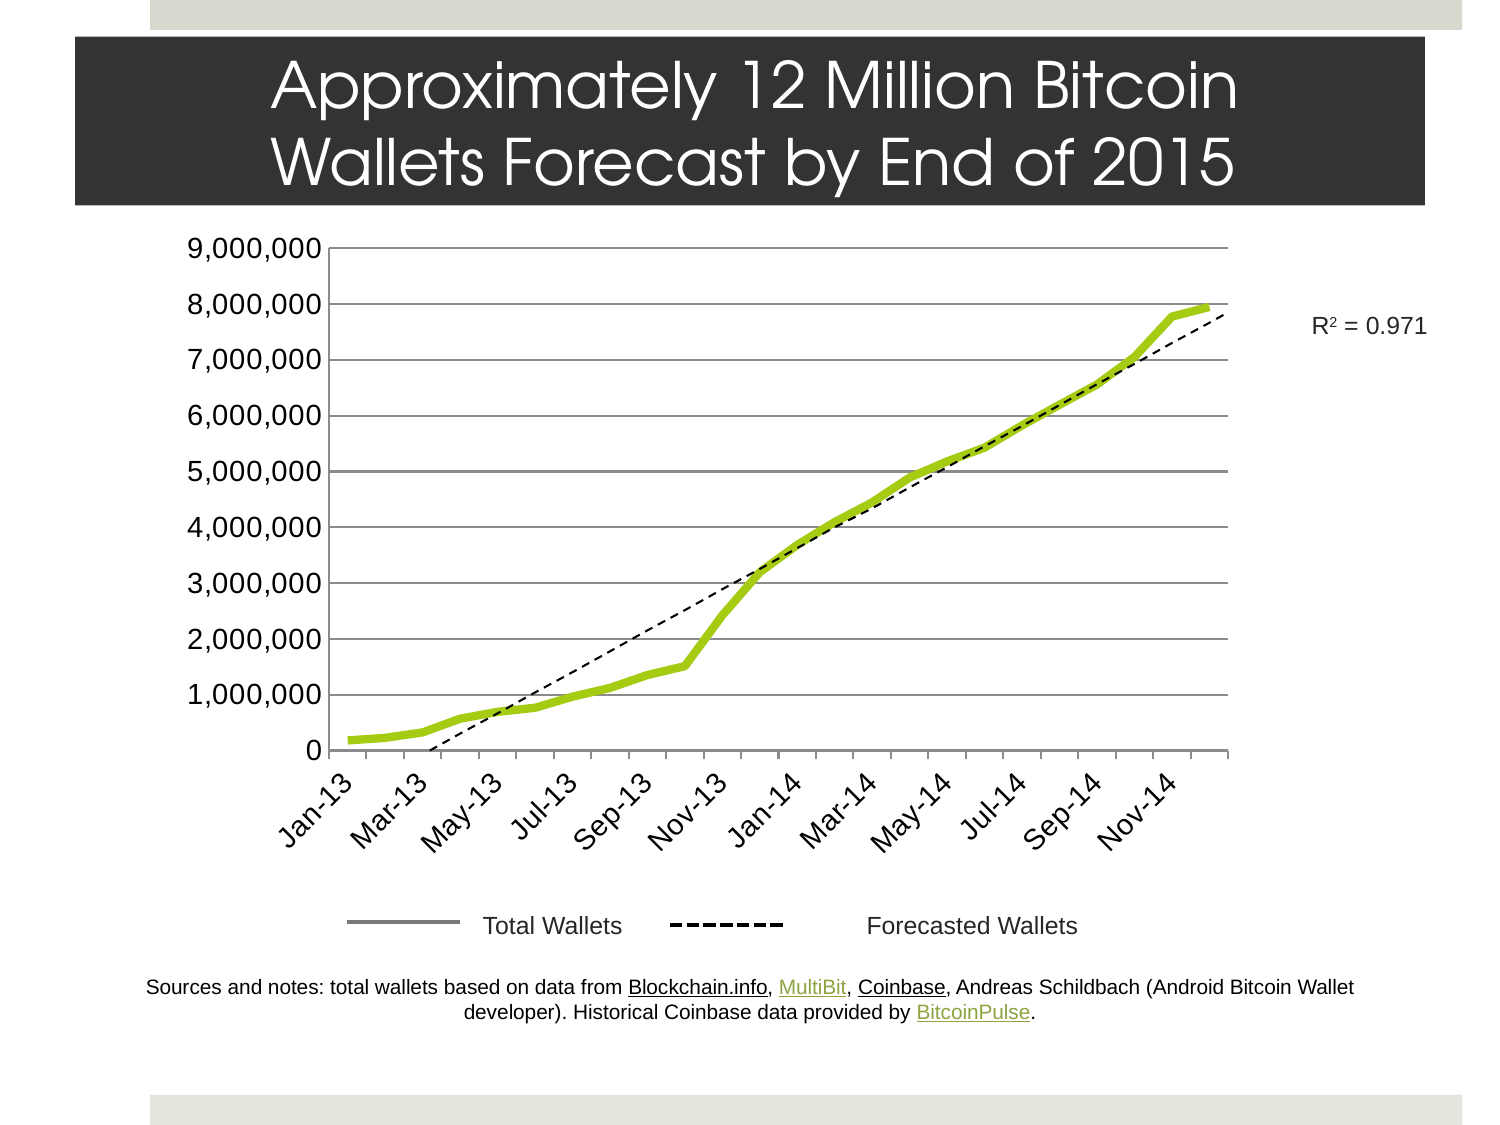

# Approximately 12 Million Bitcoin Wallets Forecast by End of 2015

### Chart

| Category |  |
|---|---|
| 41275.0 | 180915.0 |
| 41306.0 | 227422.0 |
| 41334.0 | 324716.0 |
| 41365.0 | 570125.0 |
| 41395.0 | 692639.0 |
| 41426.0 | 765039.0 |
| 41456.0 | 964518.0 |
| 41487.0 | 1121287.0 |
| 41518.0 | 1353201.0 |
| 41548.0 | 1511387.0 |
| 41579.0 | 2422487.0 |
| 41609.0 | 3194584.0 |
| 41640.0 | 3685552.0 |
| 41671.0 | 4094249.0 |
| 41699.0 | 4448142.0 |
| 41730.0 | 4892212.0 |
| 41760.0 | 5180398.0 |
| 41791.0 | 5427688.0 |
| 41821.0 | 5826615.0 |
| 41852.0 | 6197088.0 |
| 41883.0 | 6559978.0 |
| 41913.0 | 7051630.33333333 |
| 41944.0 | 7775064.66666667 |
| 41974.0 | 7948272.0 |
                  R2 = 0.971
                  Total Wallets                   	Forecasted Wallets
Sources and notes: total wallets based on data from Blockchain.info, MultiBit, Coinbase, Andreas Schildbach (Android Bitcoin Wallet developer). Historical Coinbase data provided by BitcoinPulse.